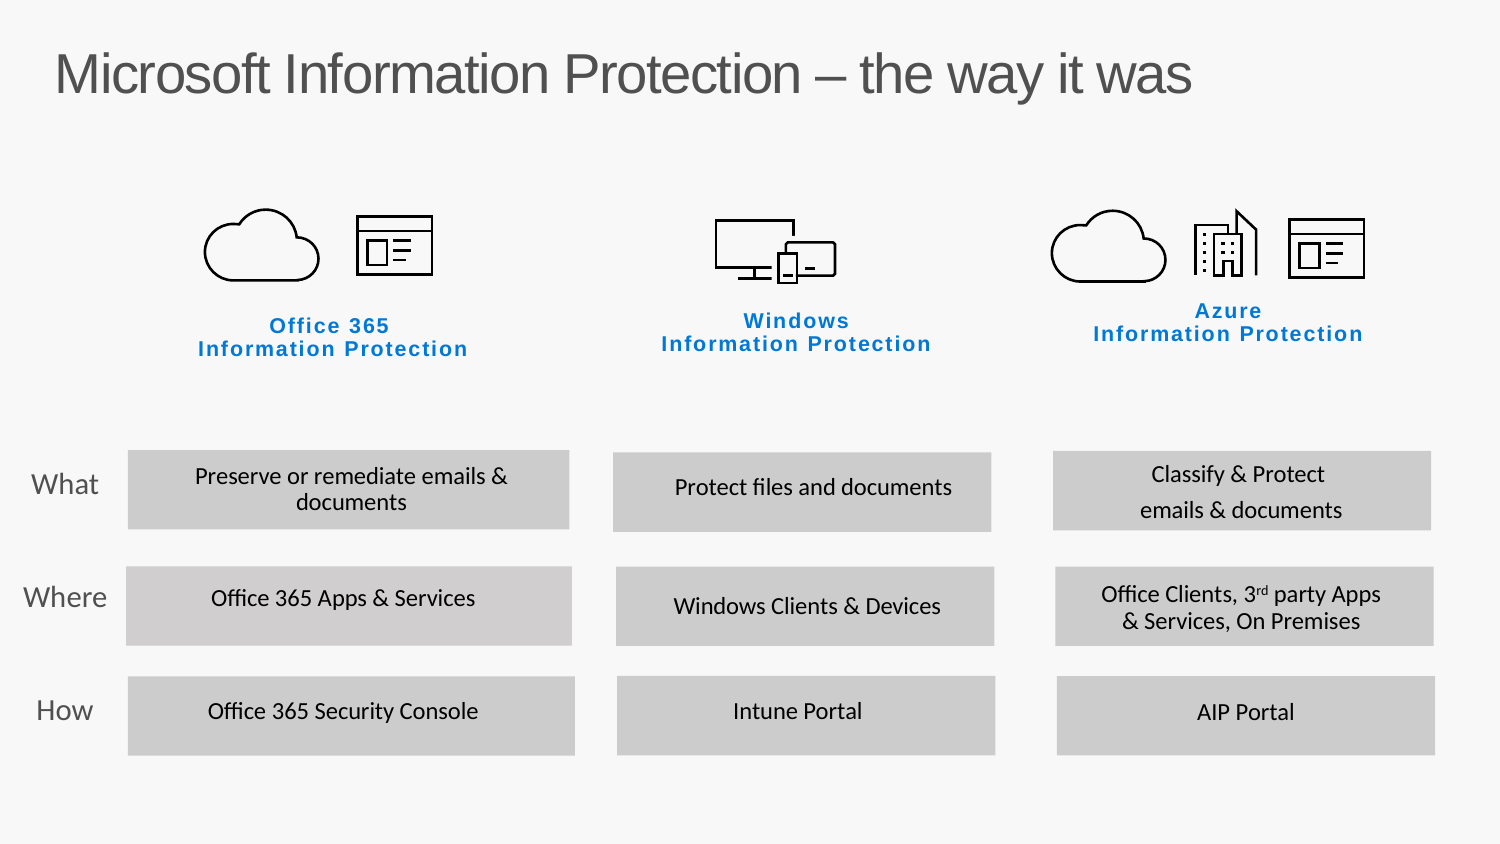

Microsoft Information Protection – the way it was

Office 365
Information Protection

Azure
Information Protection

Windows
Information Protection
Classify & Protect
emails & documents
Office Clients, 3rd party Apps & Services, On Premises
AIP Portal
Preserve or remediate emails & documents
Office 365 Apps & Services
Office 365 Security Console
What

Protect files and documents
Windows Clients & Devices
Intune Portal
Where

How